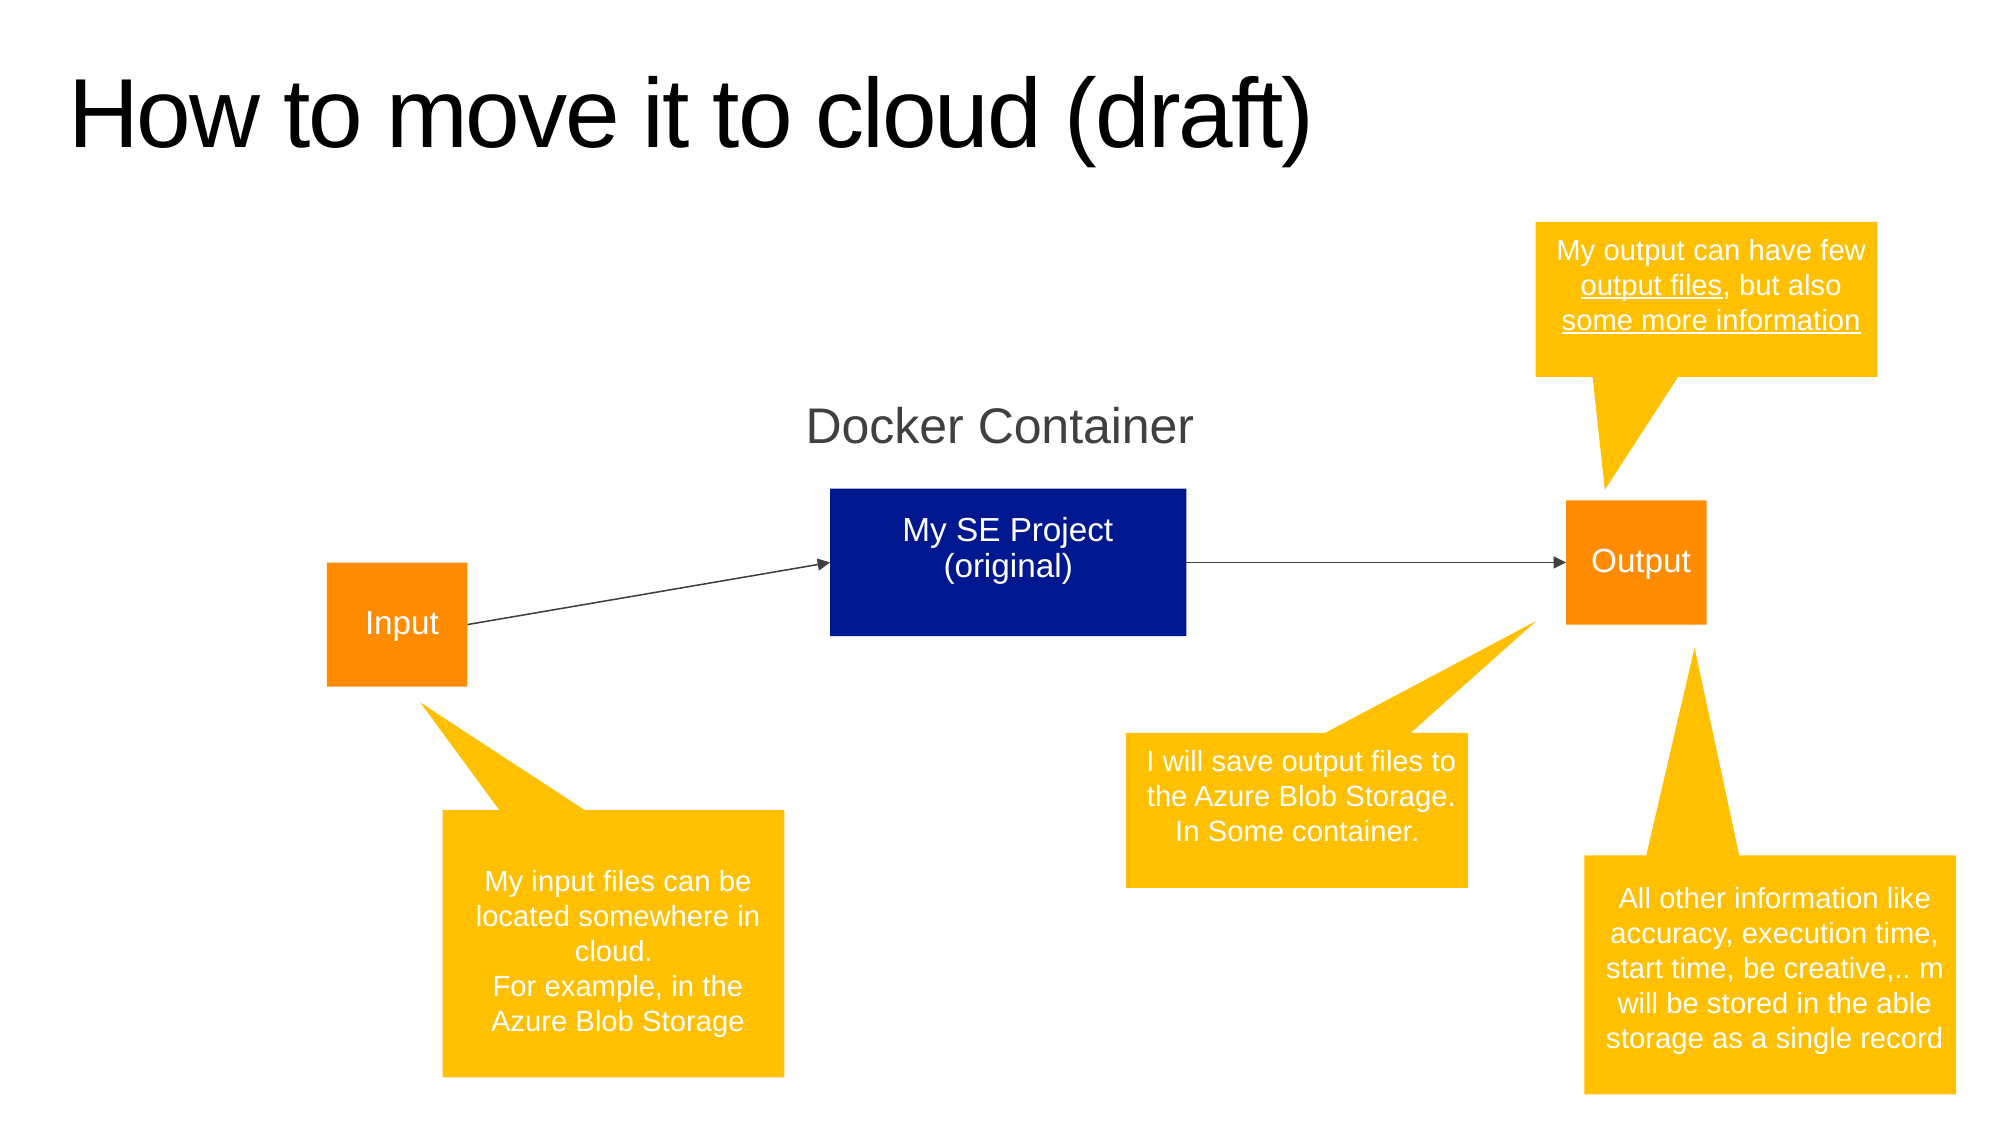

# How to move it to cloud (draft)
My output can have few output files, but also some more information

Docker Container
My SE Project
(original)
Output

Input

I will save output files to the Azure Blob Storage. In Some container.

My input files can be located somewhere in cloud.
For example, in the Azure Blob Storage

All other information like accuracy, execution time, start time, be creative,.. m will be stored in the able storage as a single record